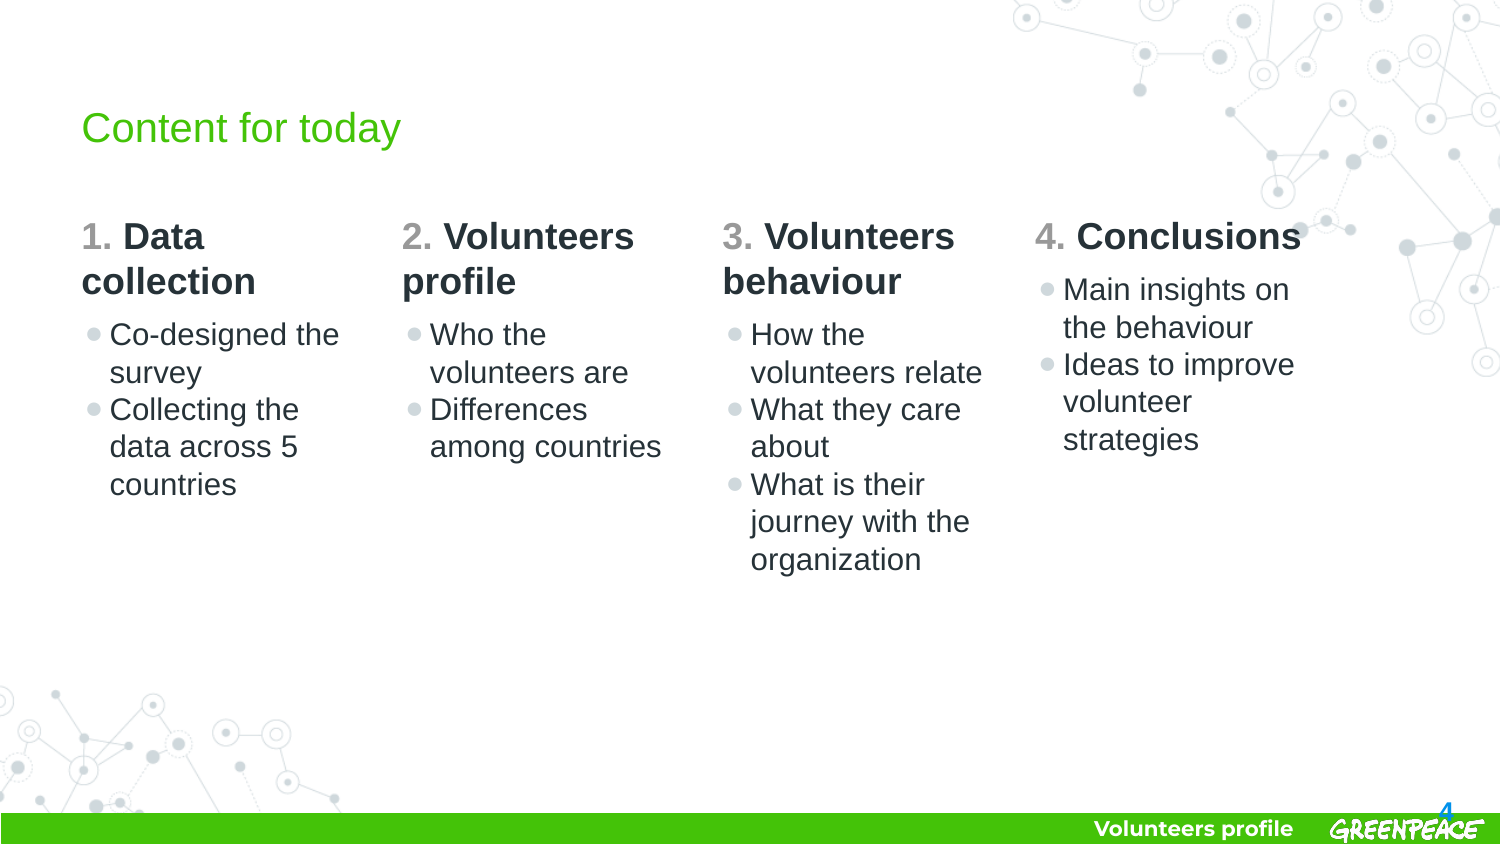

# Content for today
1. Data collection
Co-designed the survey
Collecting the data across 5 countries
2. Volunteers profile
Who the volunteers are
Differences among countries
3. Volunteers behaviour
How the volunteers relate
What they care about
What is their journey with the organization

4. Conclusions
Main insights on the behaviour
Ideas to improve volunteer strategies

4